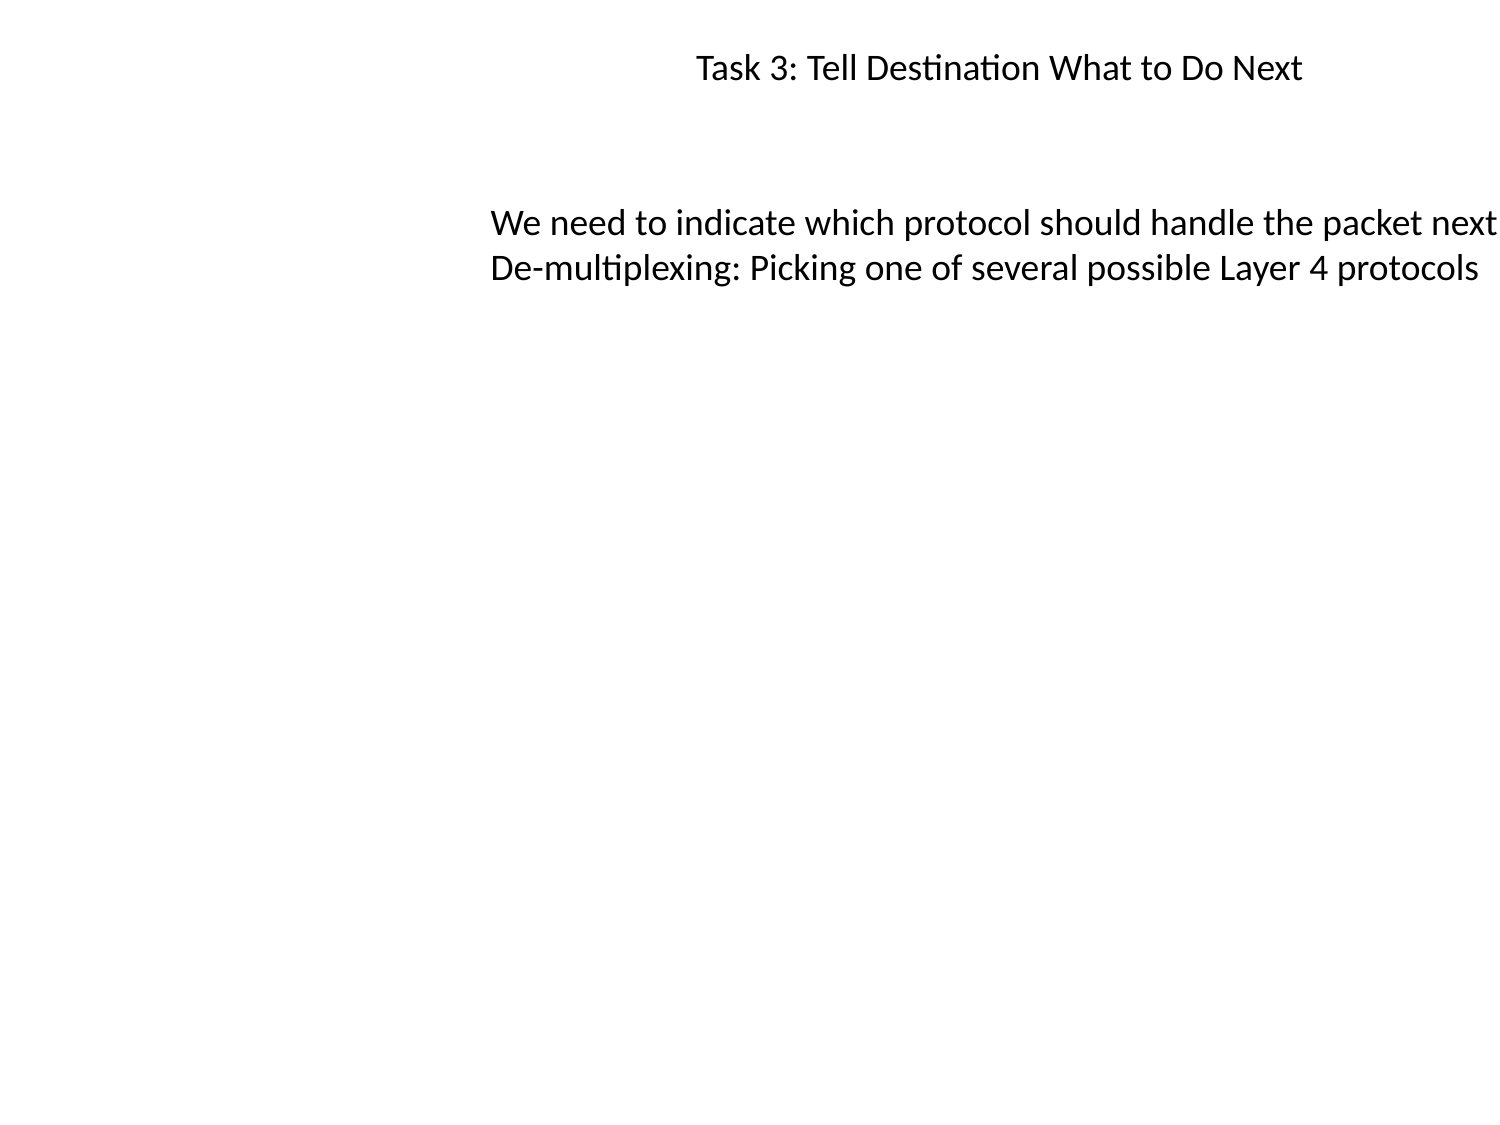

Task 3: Tell Destination What to Do Next
We need to indicate which protocol should handle the packet next
De-multiplexing: Picking one of several possible Layer 4 protocols